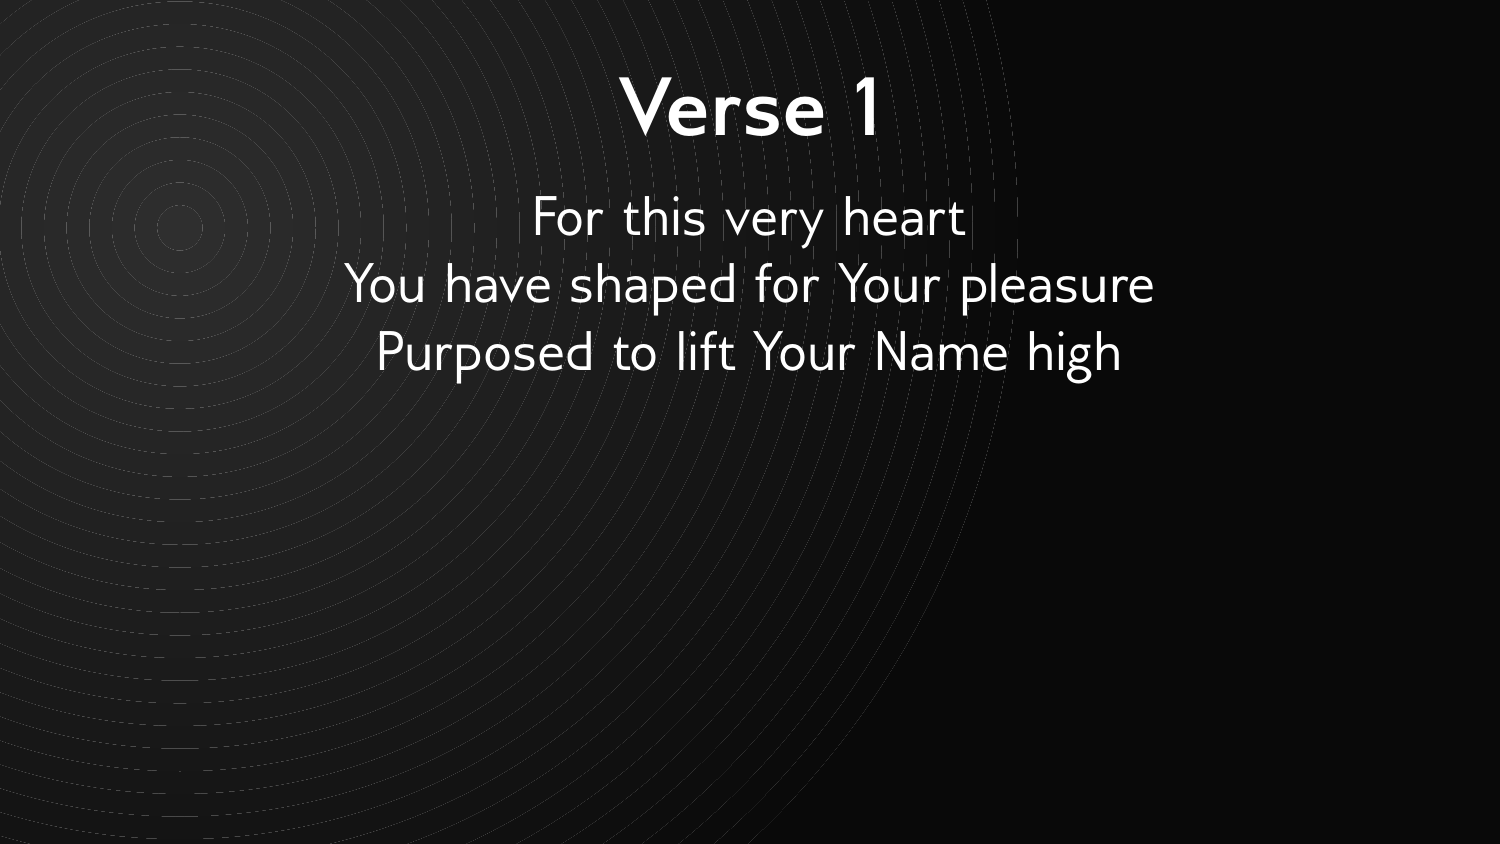

Verse 1
For this very heart
You have shaped for Your pleasure
Purposed to lift Your Name high